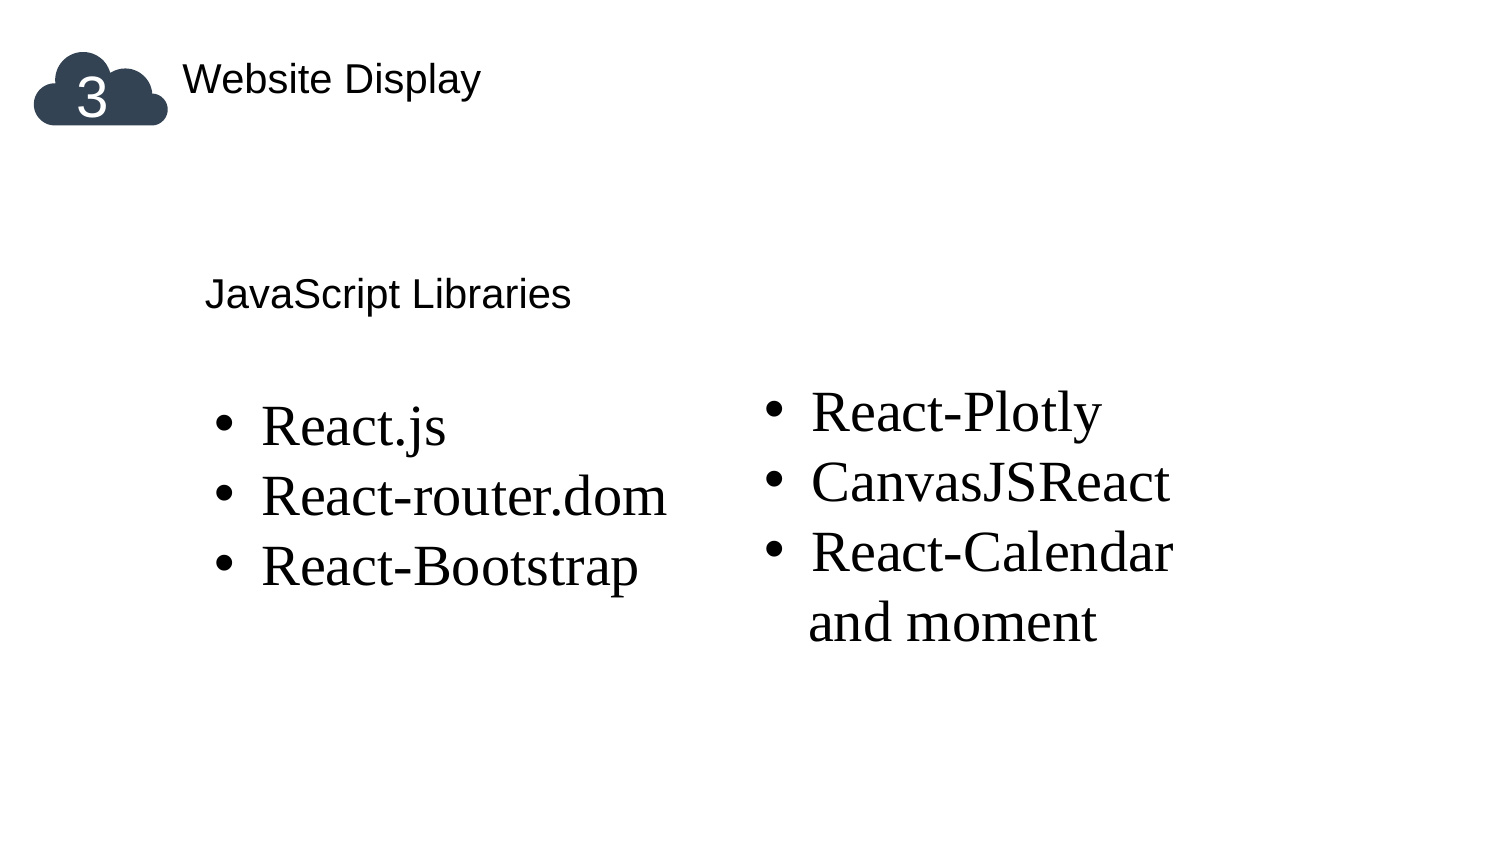

Website Display

JavaScript Libraries
3

React-Plotly
CanvasJSReact
React-Calendar
   and moment
React.js
React-router.dom
React-Bootstrap